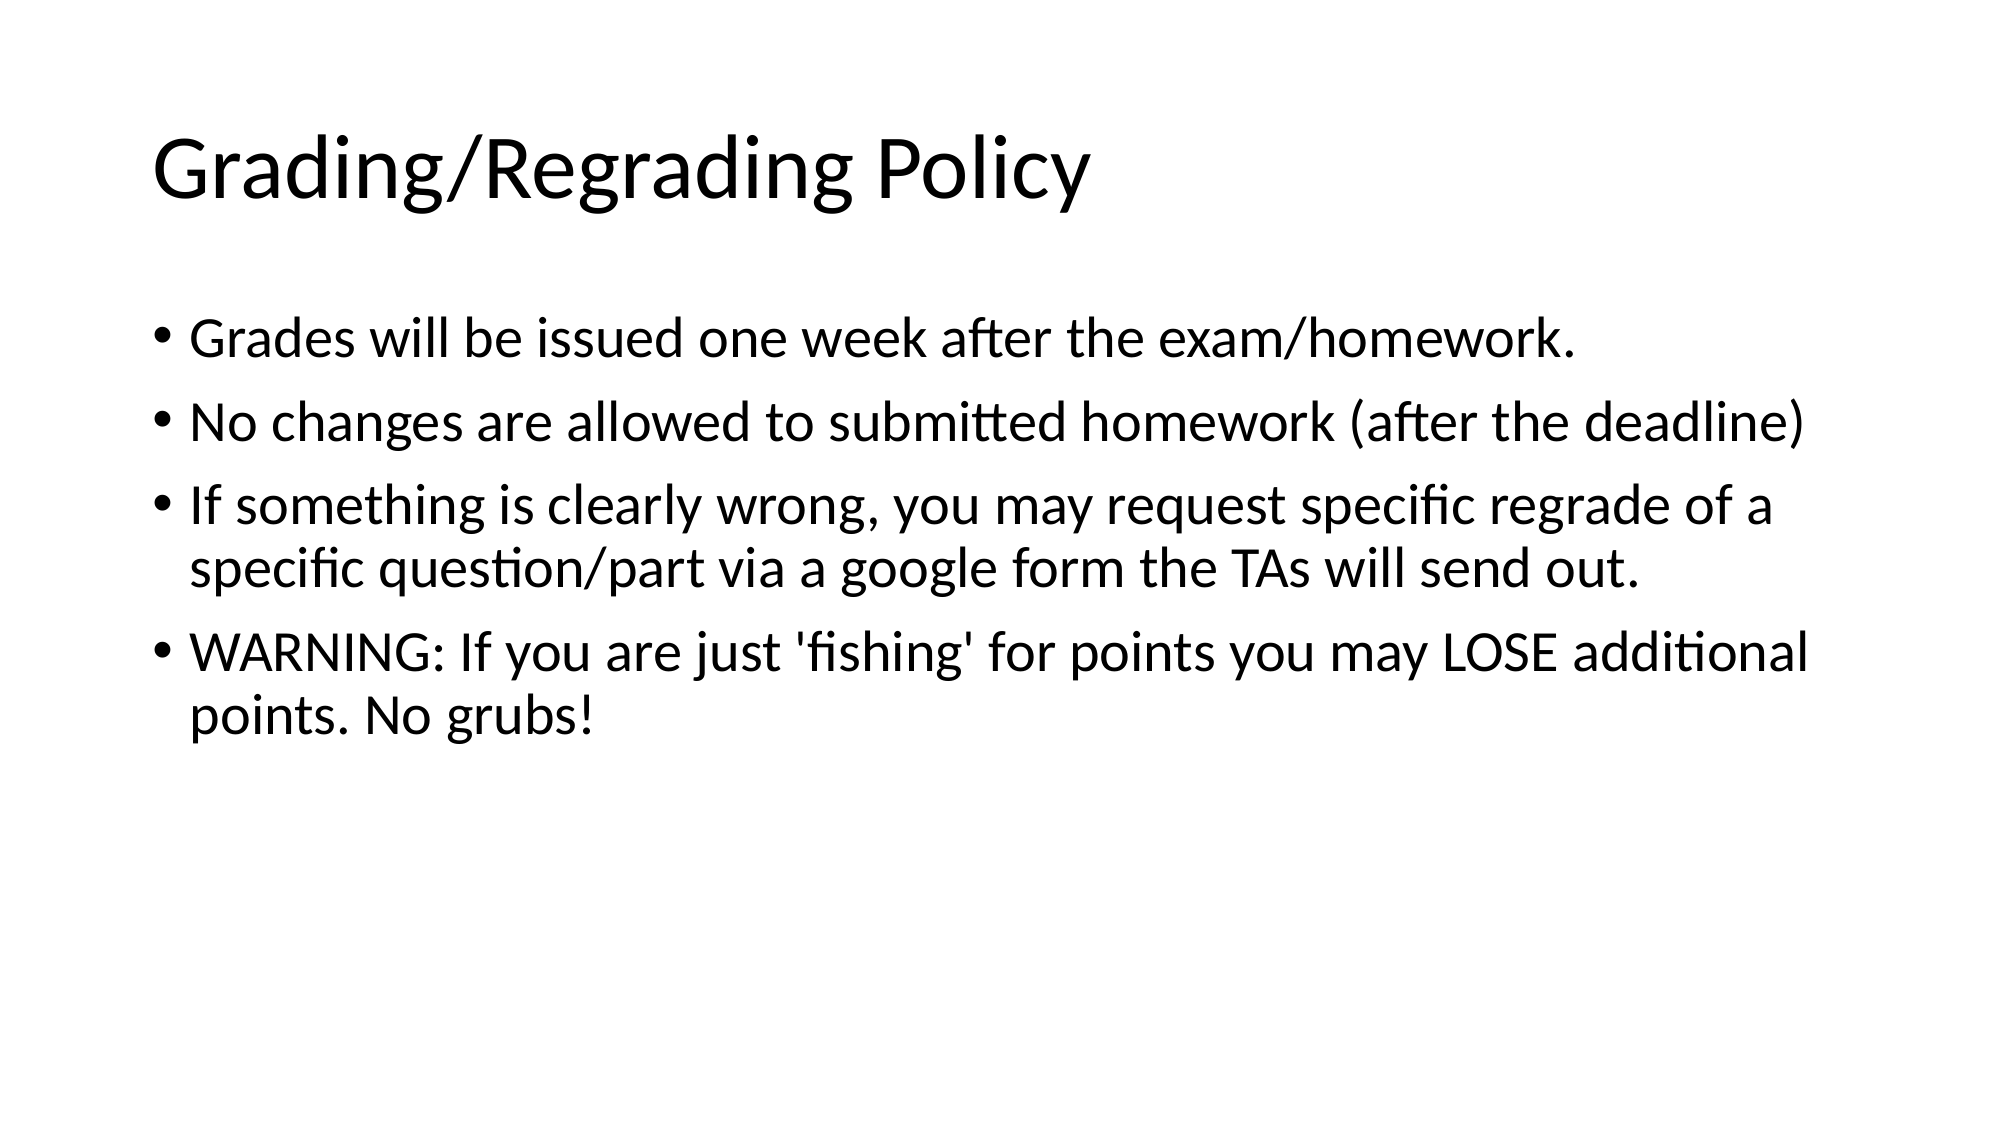

# Grading/Regrading Policy
Grades will be issued one week after the exam/homework.
No changes are allowed to submitted homework (after the deadline)
If something is clearly wrong, you may request specific regrade of a specific question/part via a google form the TAs will send out.
WARNING: If you are just 'fishing' for points you may LOSE additional points. No grubs!